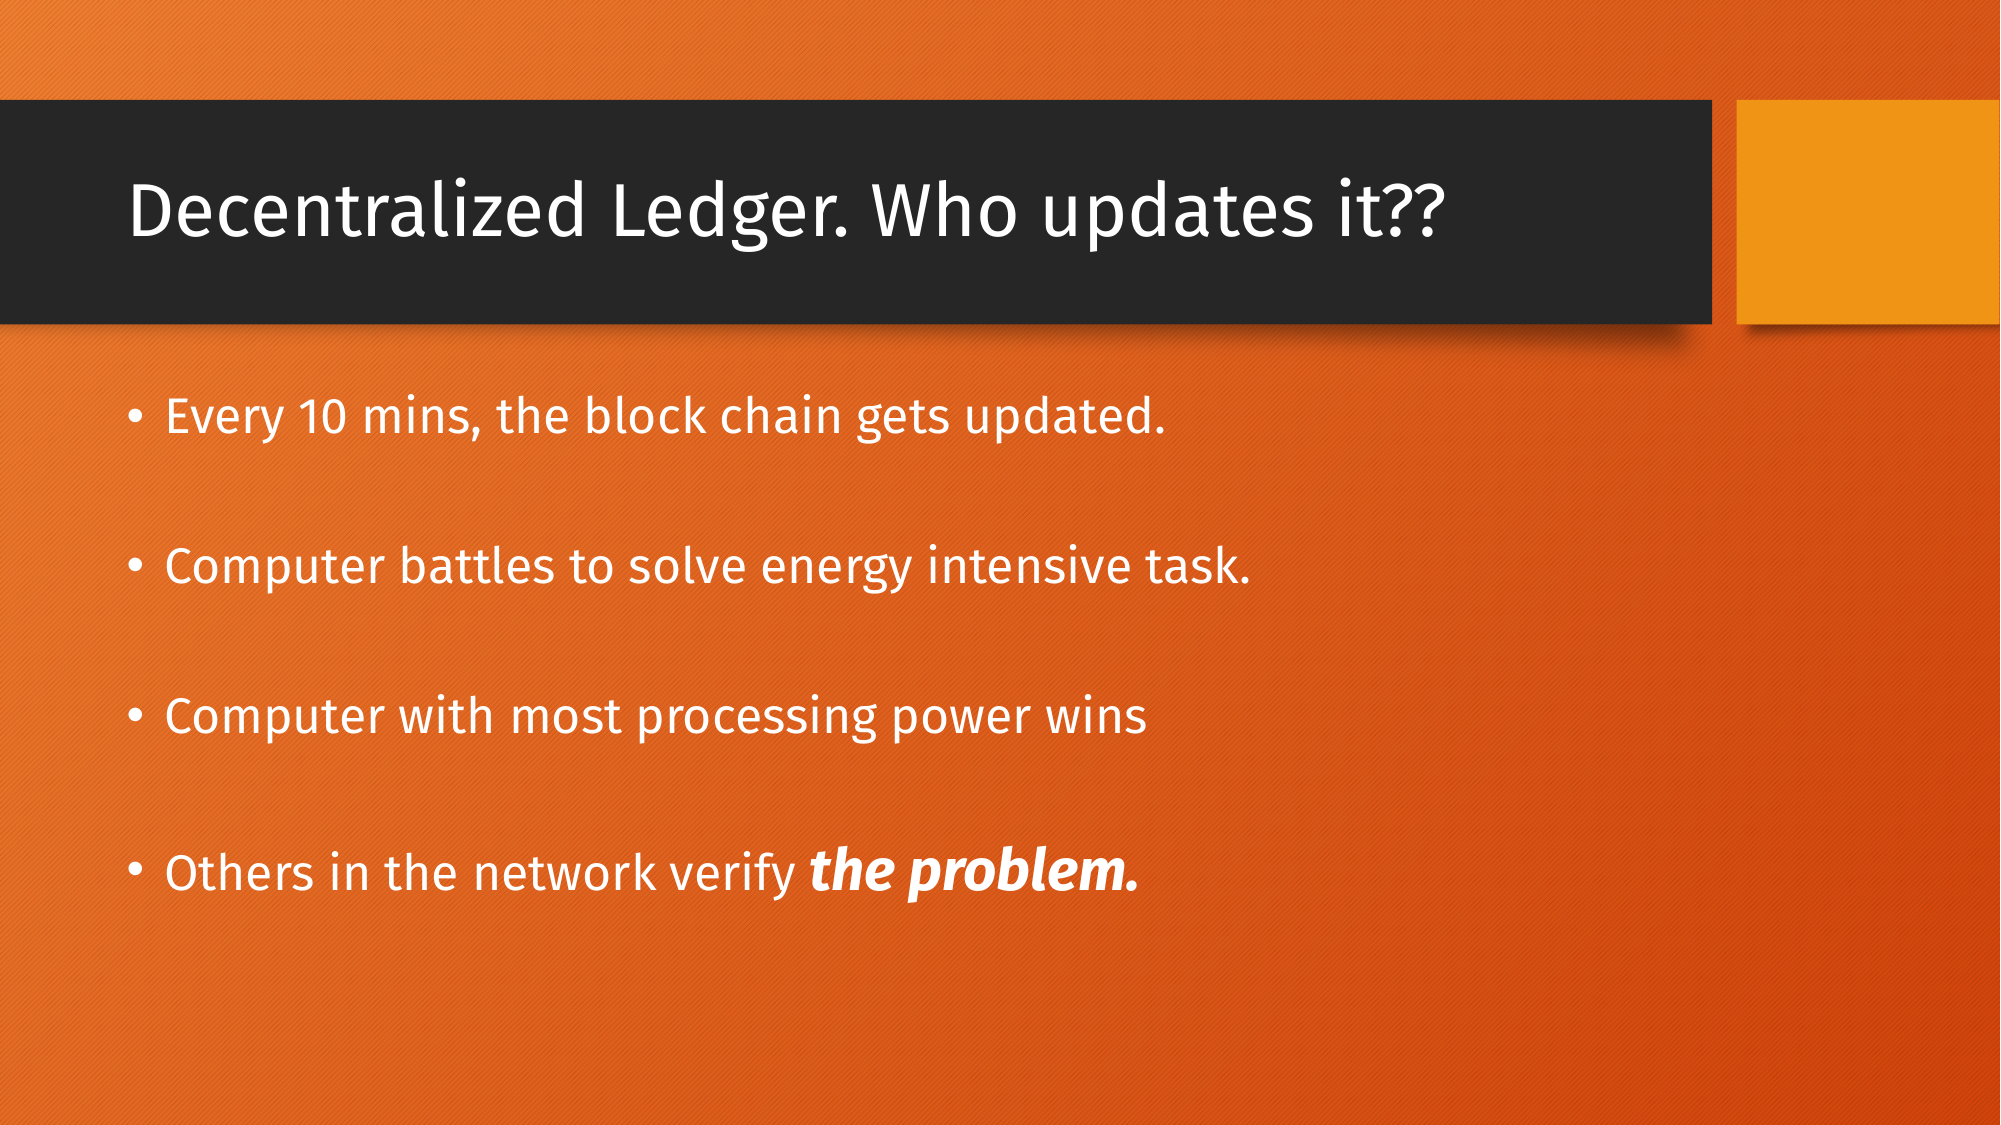

# Decentralized Ledger. Who updates it??
Every 10 mins, the block chain gets updated.

Computer battles to solve energy intensive task.

Computer with most processing power wins

Others in the network verify the problem.